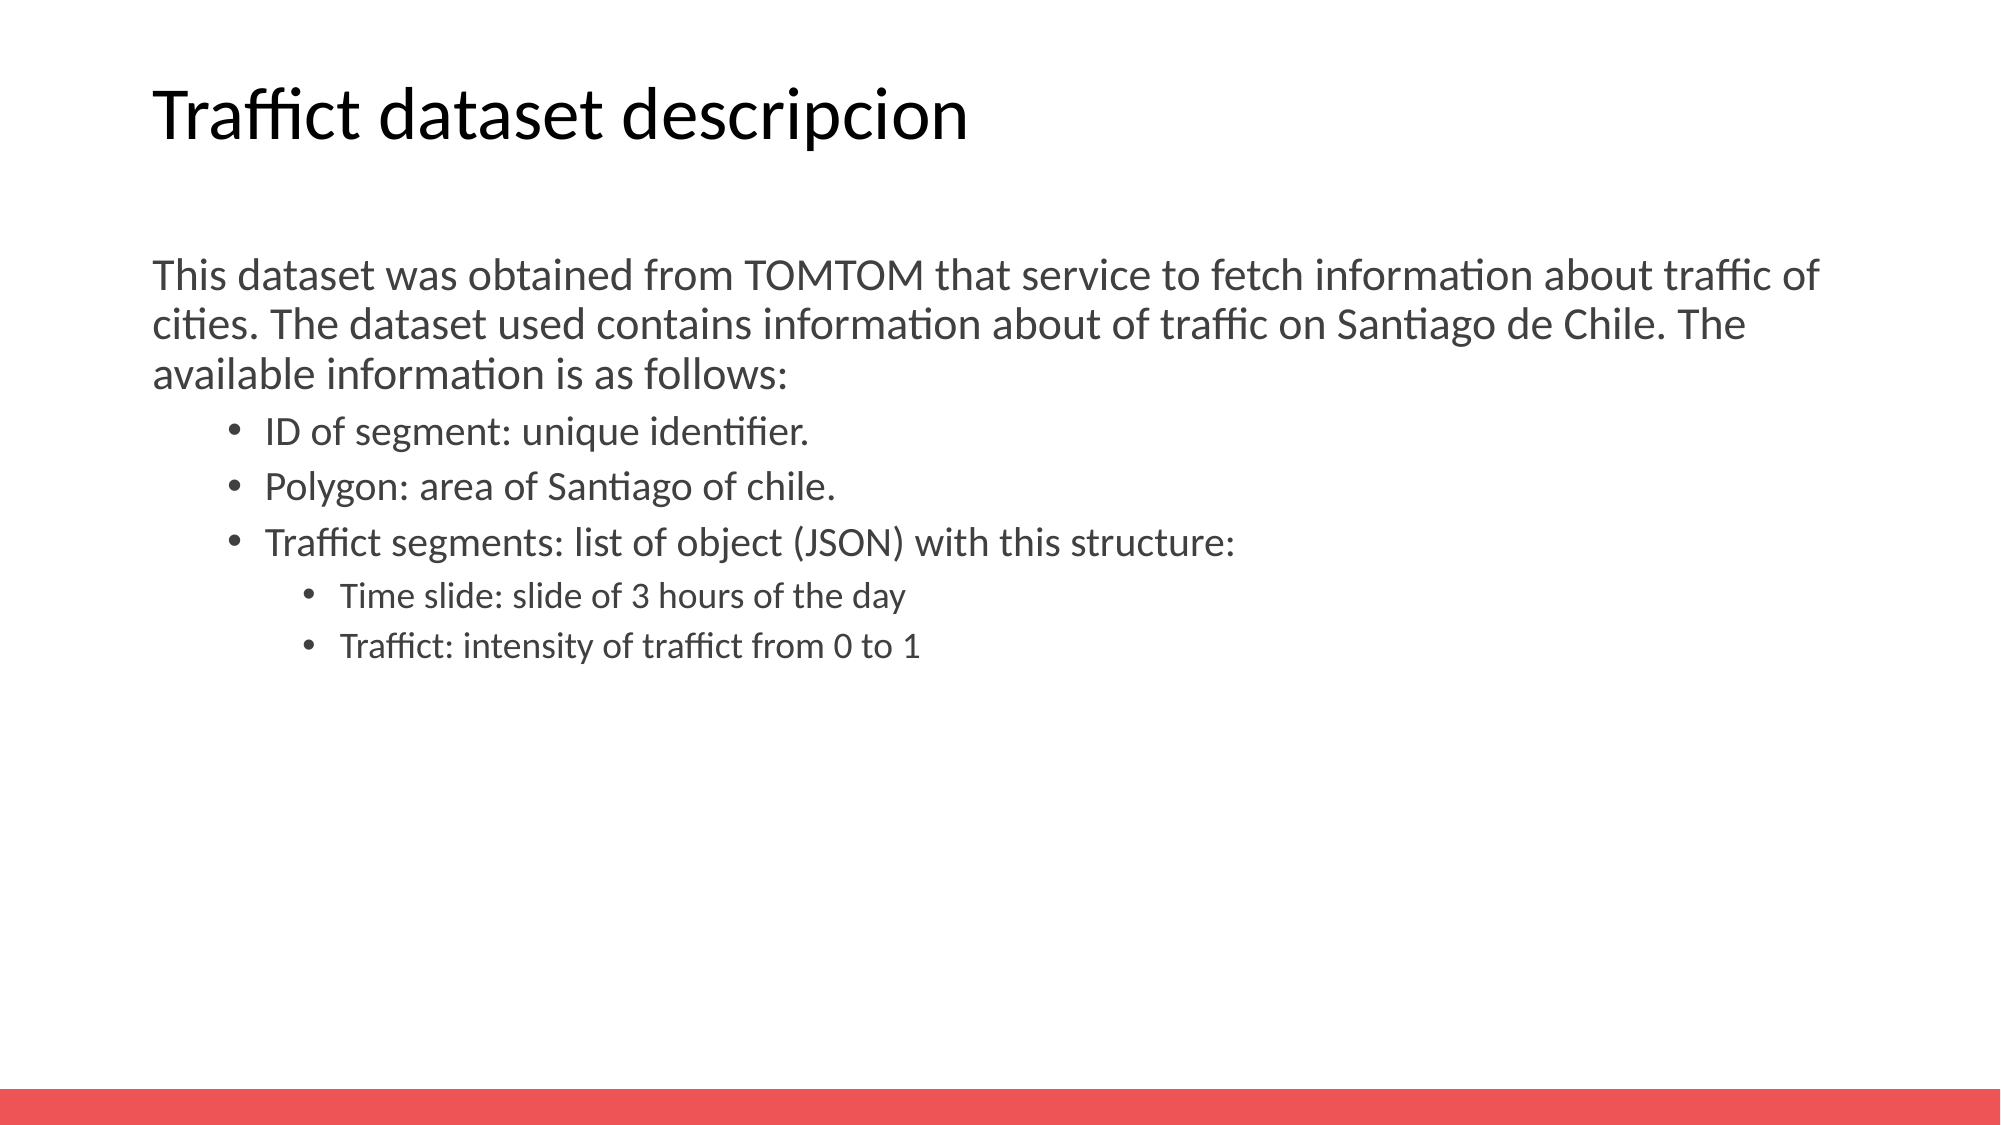

# Traffict dataset descripcion
This dataset was obtained from TOMTOM that service to fetch information about traffic of cities. The dataset used contains information about of traffic on Santiago de Chile. The available information is as follows:
ID of segment: unique identifier.
Polygon: area of Santiago of chile.
Traffict segments: list of object (JSON) with this structure:
Time slide: slide of 3 hours of the day
Traffict: intensity of traffict from 0 to 1